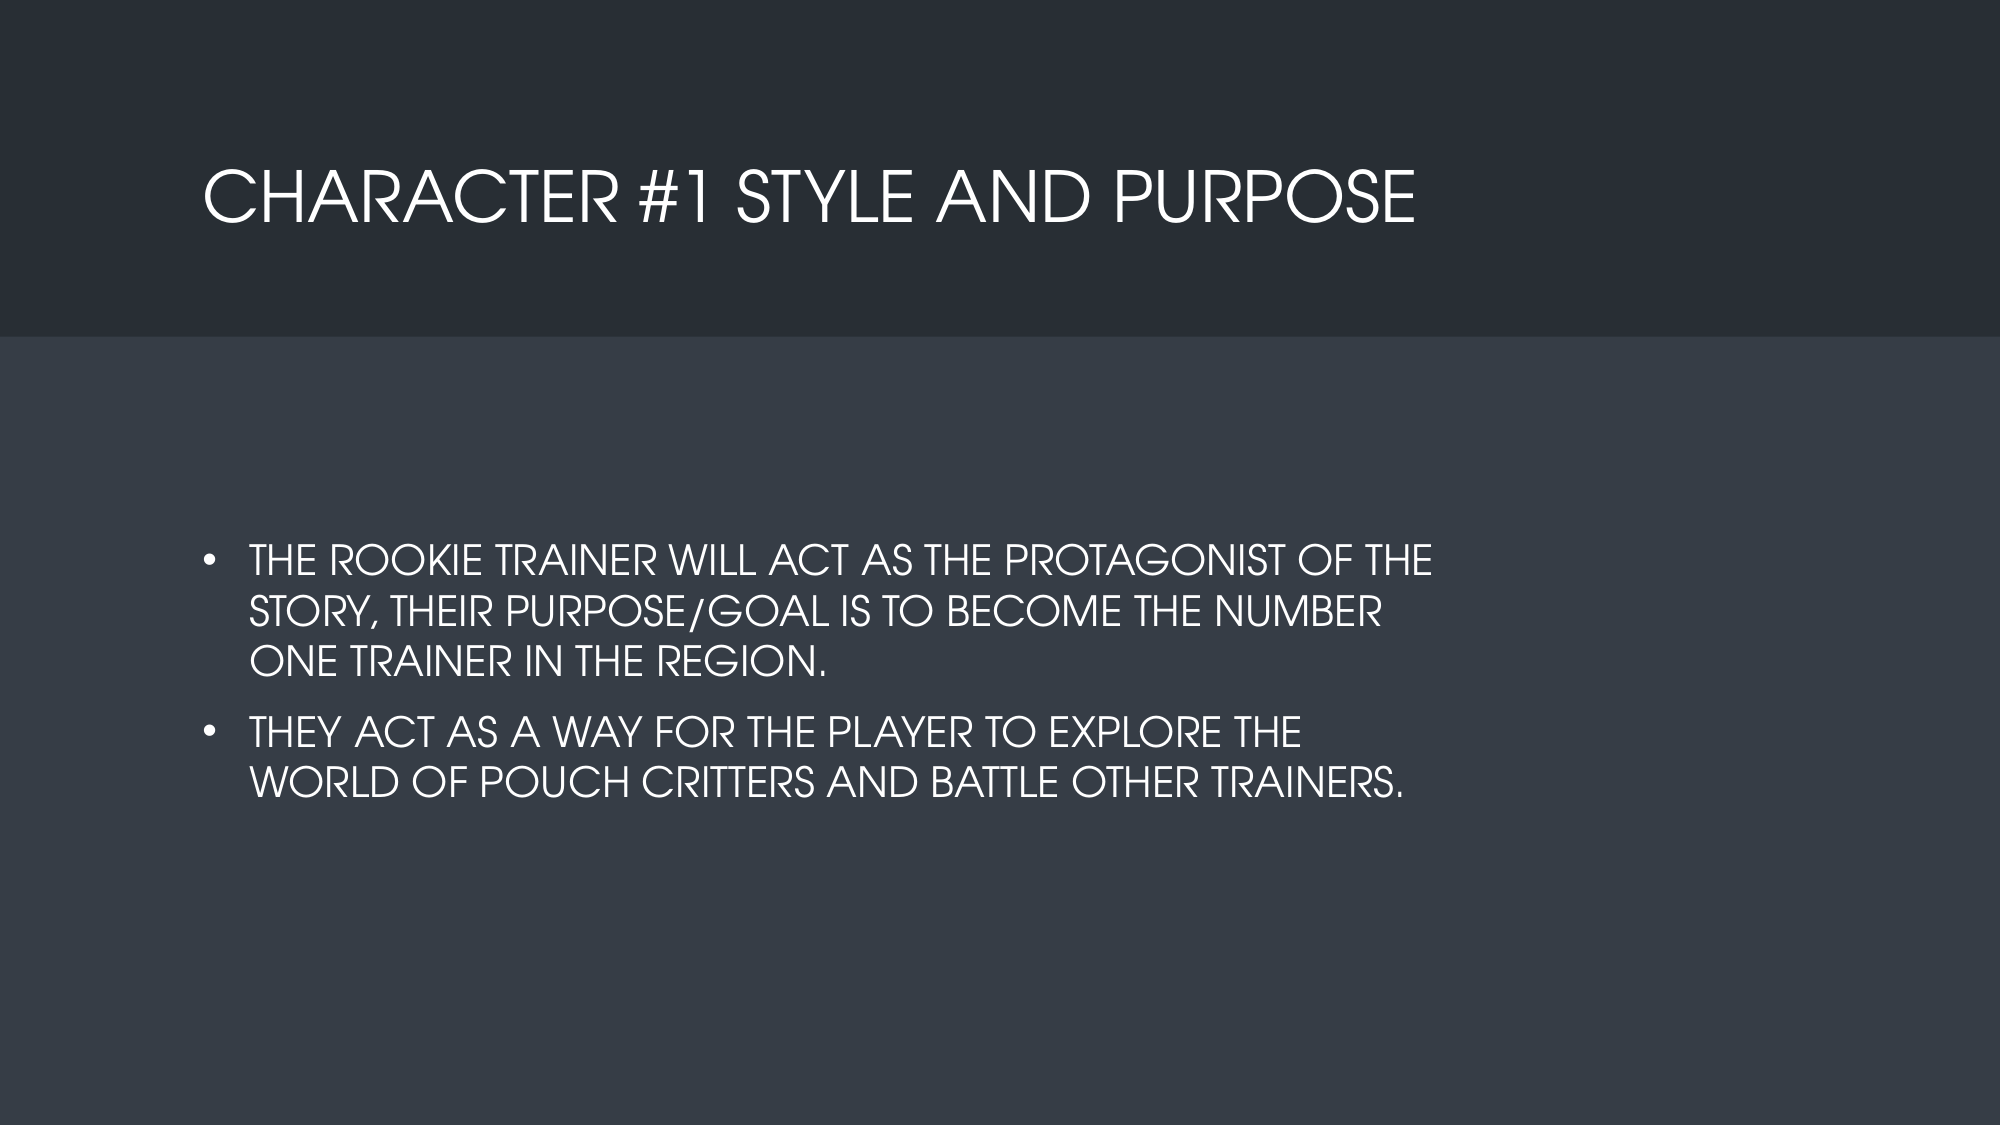

# Character #1 Style and purpose
The Rookie Trainer will act as the Protagonist of the story, their Purpose/goal is to become the number one trainer in the region.
They act as a way for the player to explore the world of Pouch Critters and Battle other trainers.